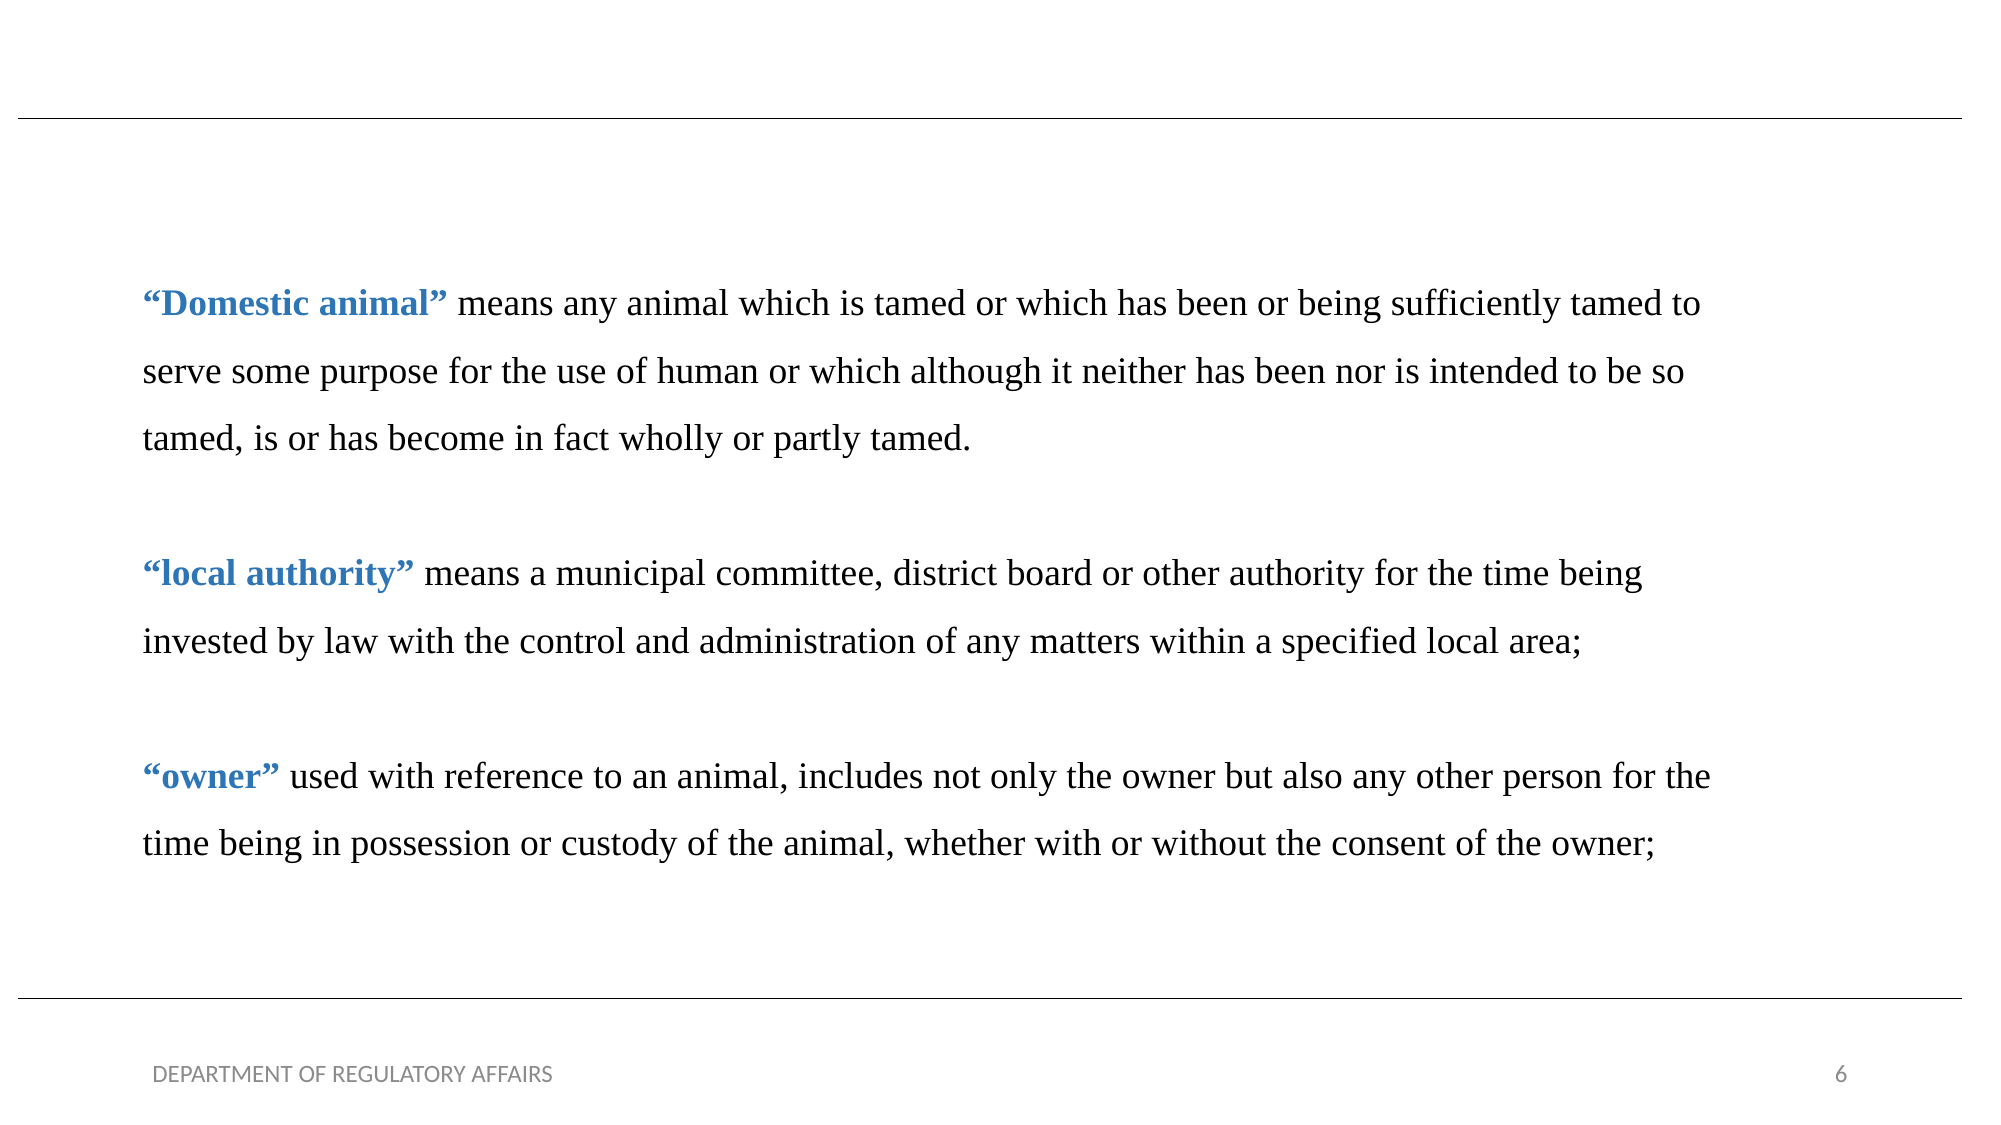

“Domestic animal” means any animal which is tamed or which has been or being sufficiently tamed to serve some purpose for the use of human or which although it neither has been nor is intended to be so tamed, is or has become in fact wholly or partly tamed.

“local authority” means a municipal committee, district board or other authority for the time being invested by law with the control and administration of any matters within a specified local area;

“owner” used with reference to an animal, includes not only the owner but also any other person for the time being in possession or custody of the animal, whether with or without the consent of the owner;
DEPARTMENT OF REGULATORY AFFAIRS
6